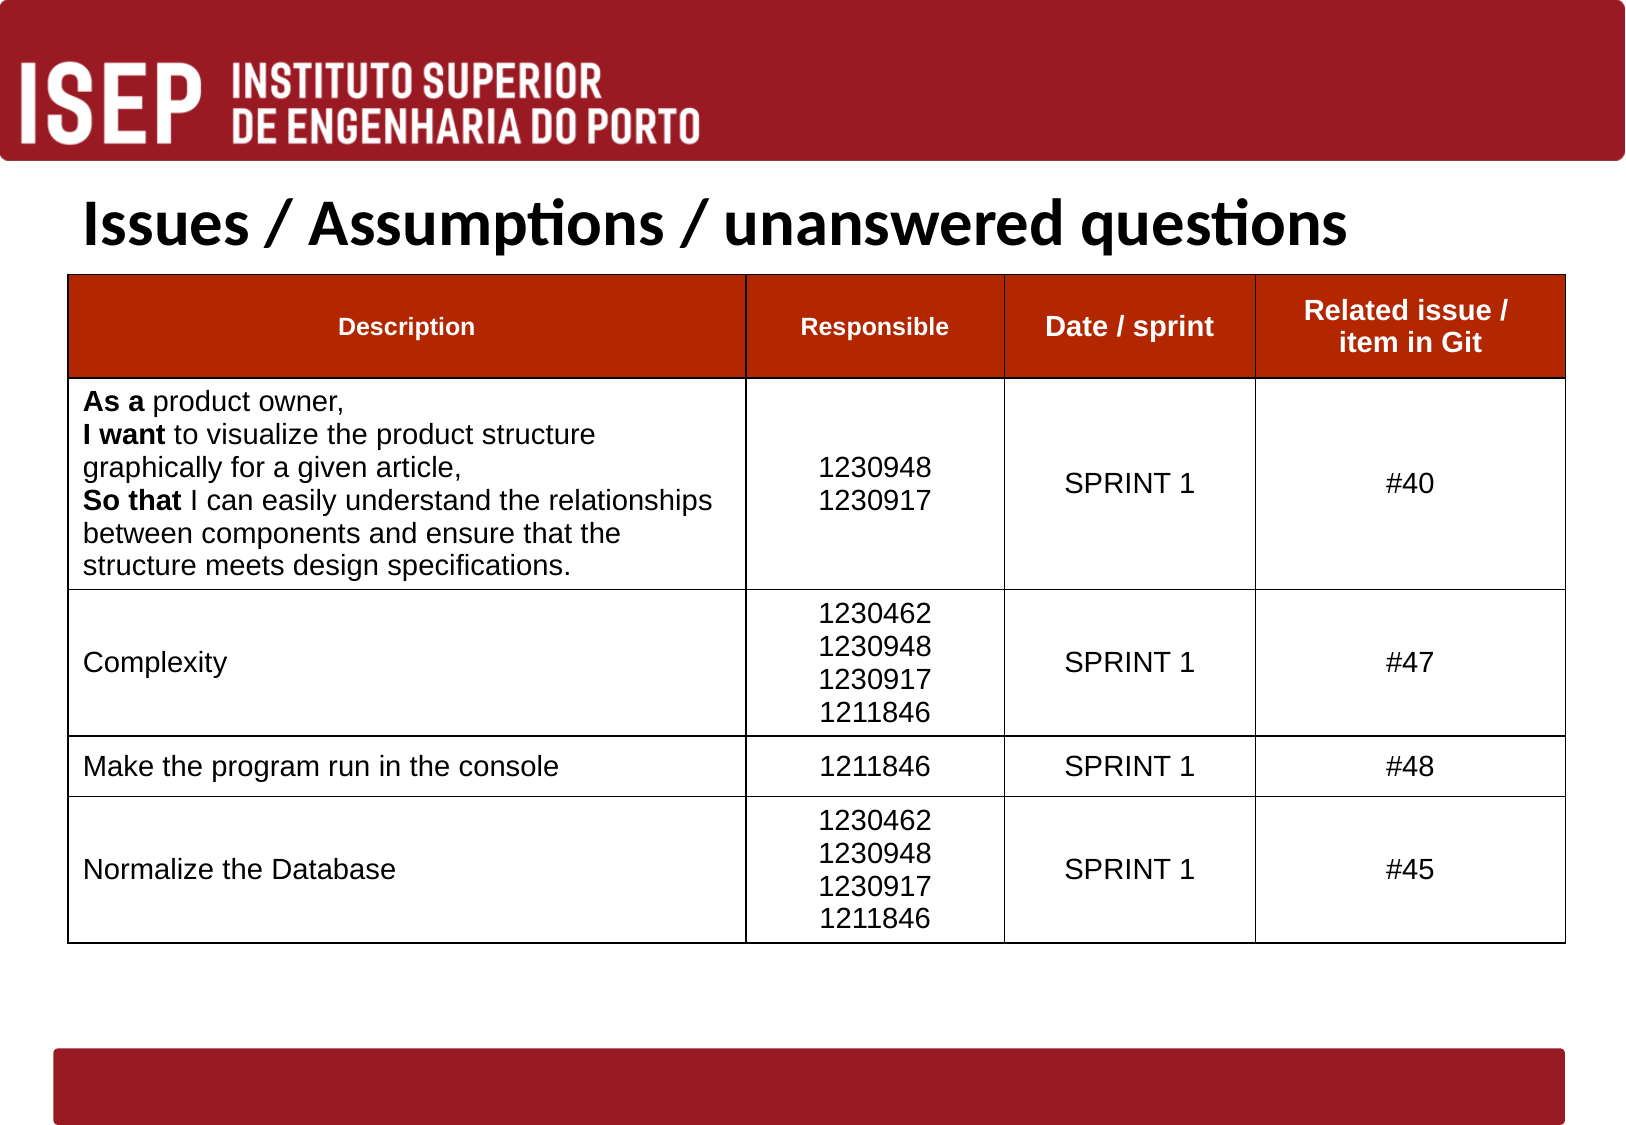

# Issues / Assumptions / unanswered questions
| Description | Responsible | Date / sprint | Related issue / item in Git |
| --- | --- | --- | --- |
| As a product owner, I want to visualize the product structure graphically for a given article, So that I can easily understand the relationships between components and ensure that the structure meets design specifications. | 1230948 1230917 | SPRINT 1 | #40 |
| Complexity | 1230462 1230948 1230917 1211846 | SPRINT 1 | #47 |
| Make the program run in the console | 1211846 | SPRINT 1 | #48 |
| Normalize the Database | 1230462 1230948 1230917 1211846 | SPRINT 1 | #45 |